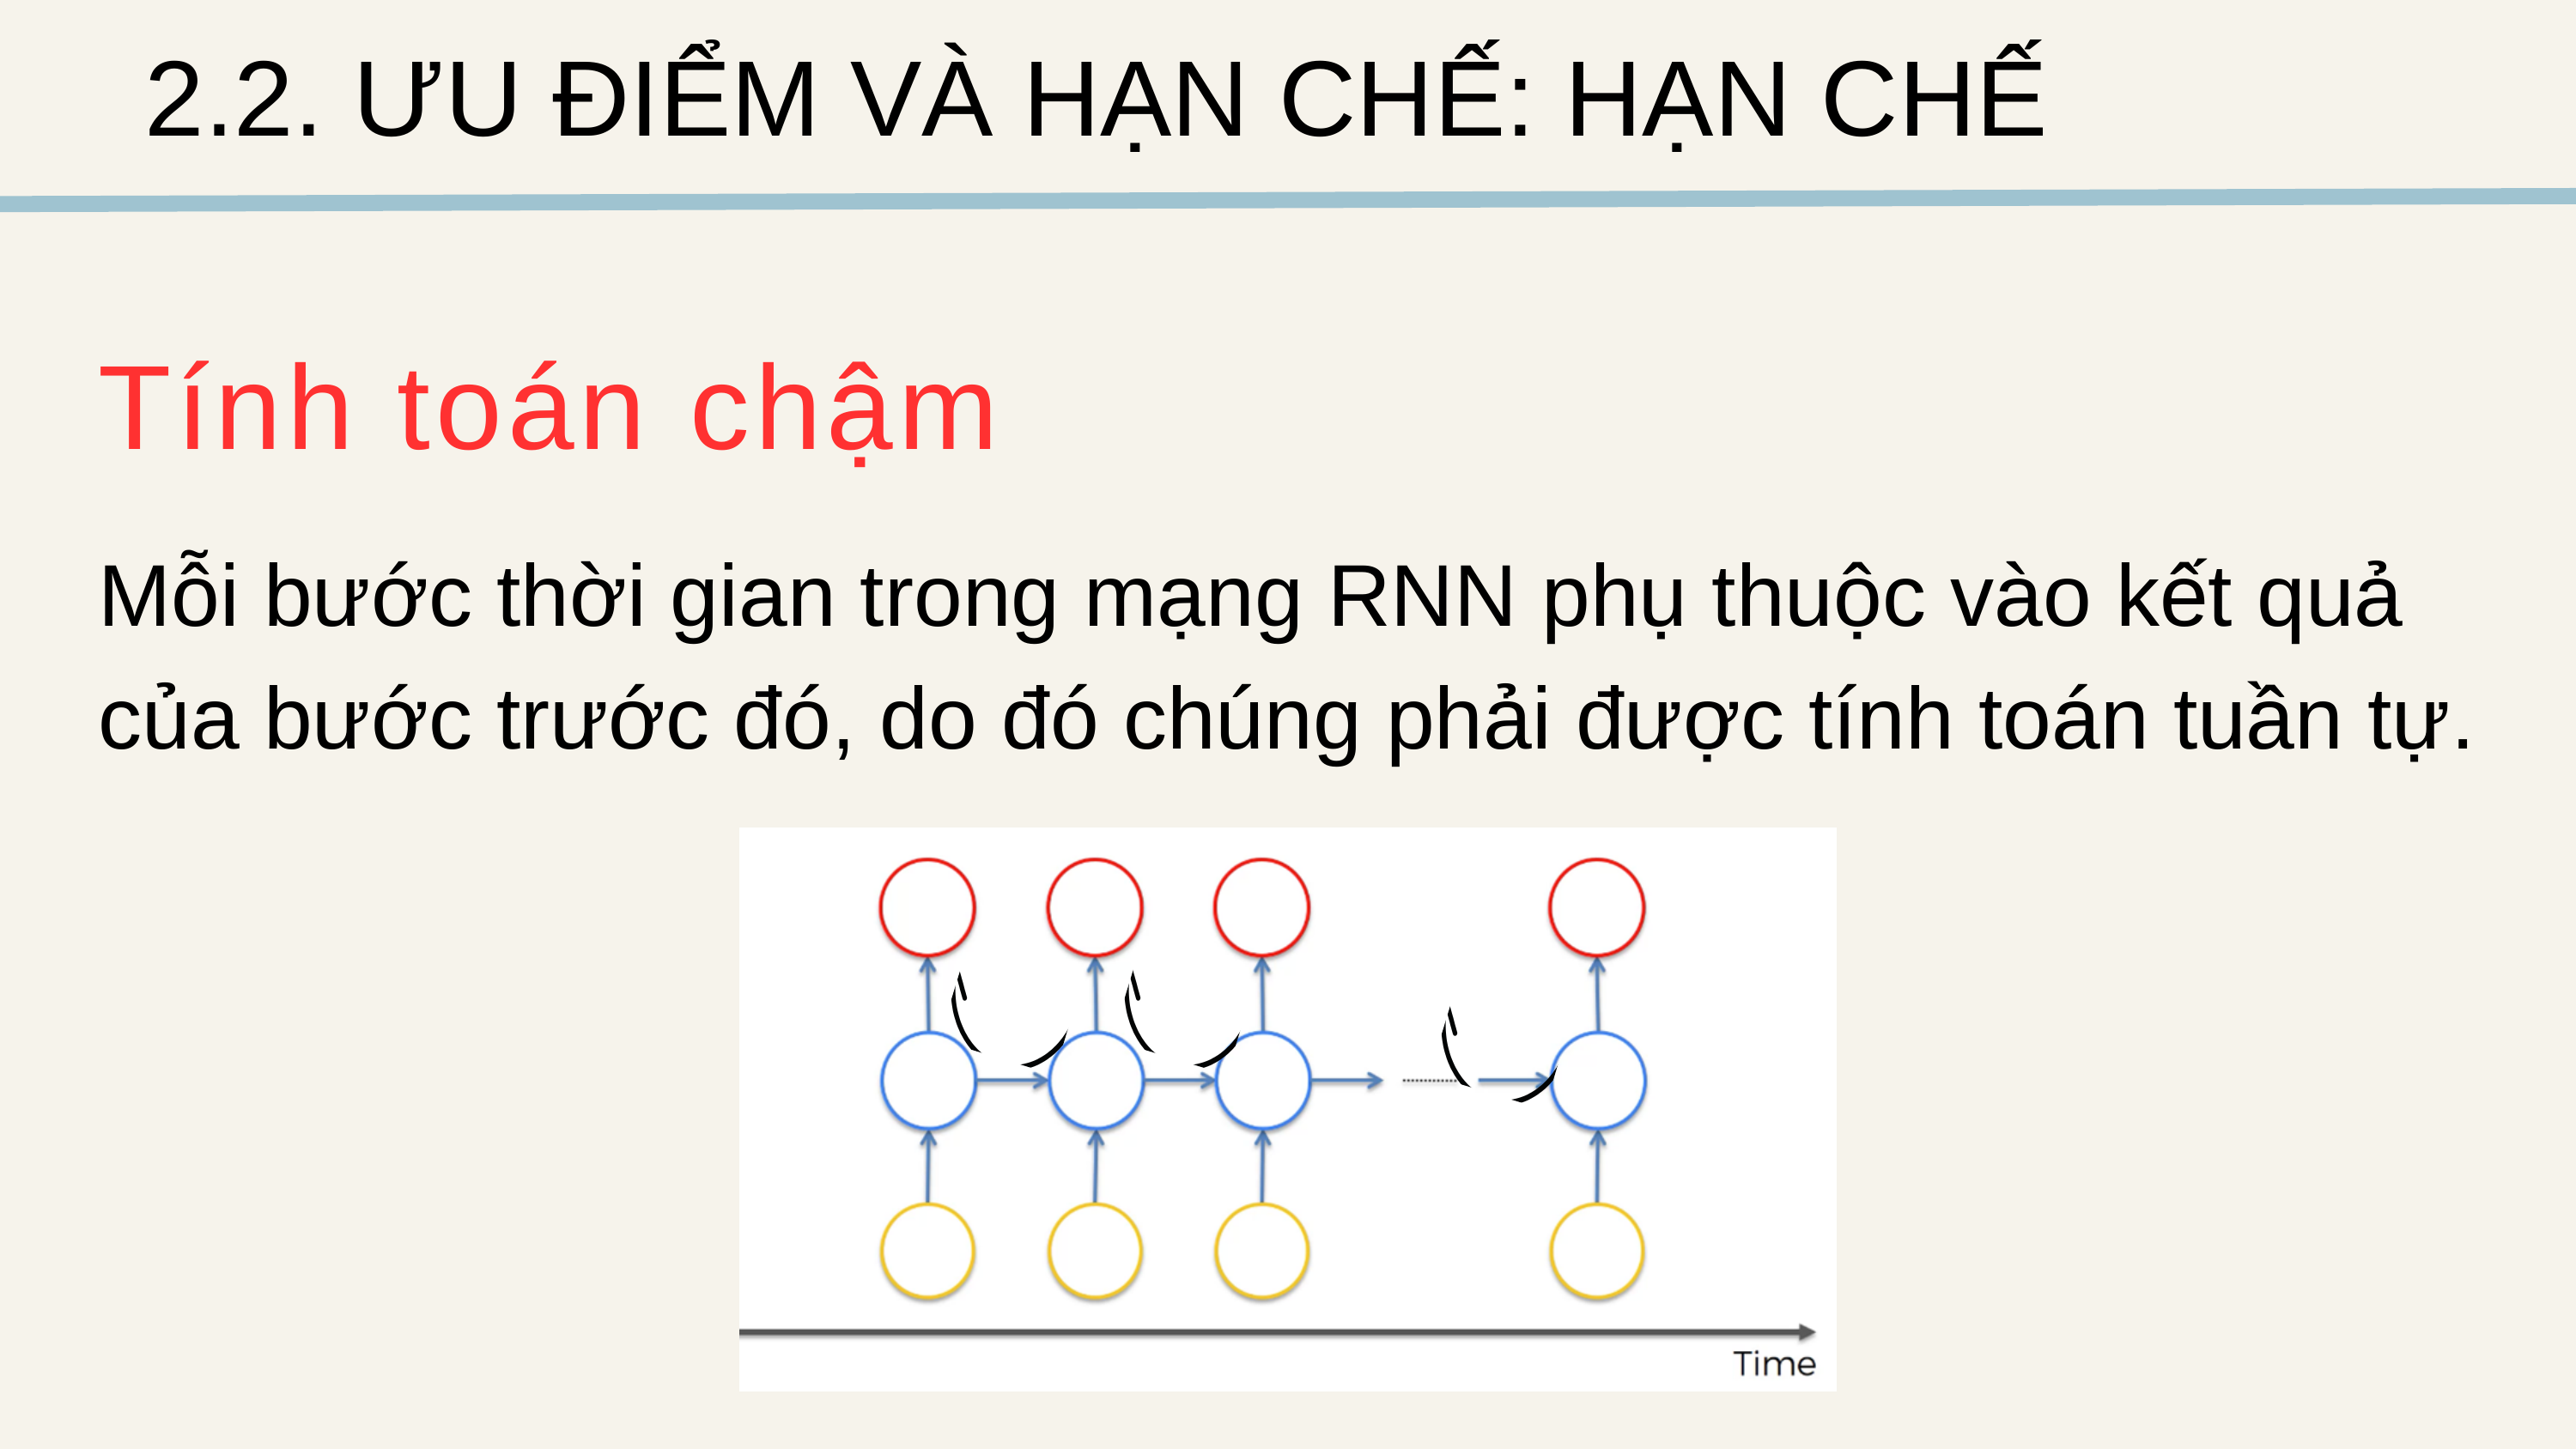

2.2. ƯU ĐIỂM VÀ HẠN CHẾ: HẠN CHẾ

Tính toán chậm
Mỗi bước thời gian trong mạng RNN phụ thuộc vào kết quả của bước trước đó, do đó chúng phải được tính toán tuần tự.